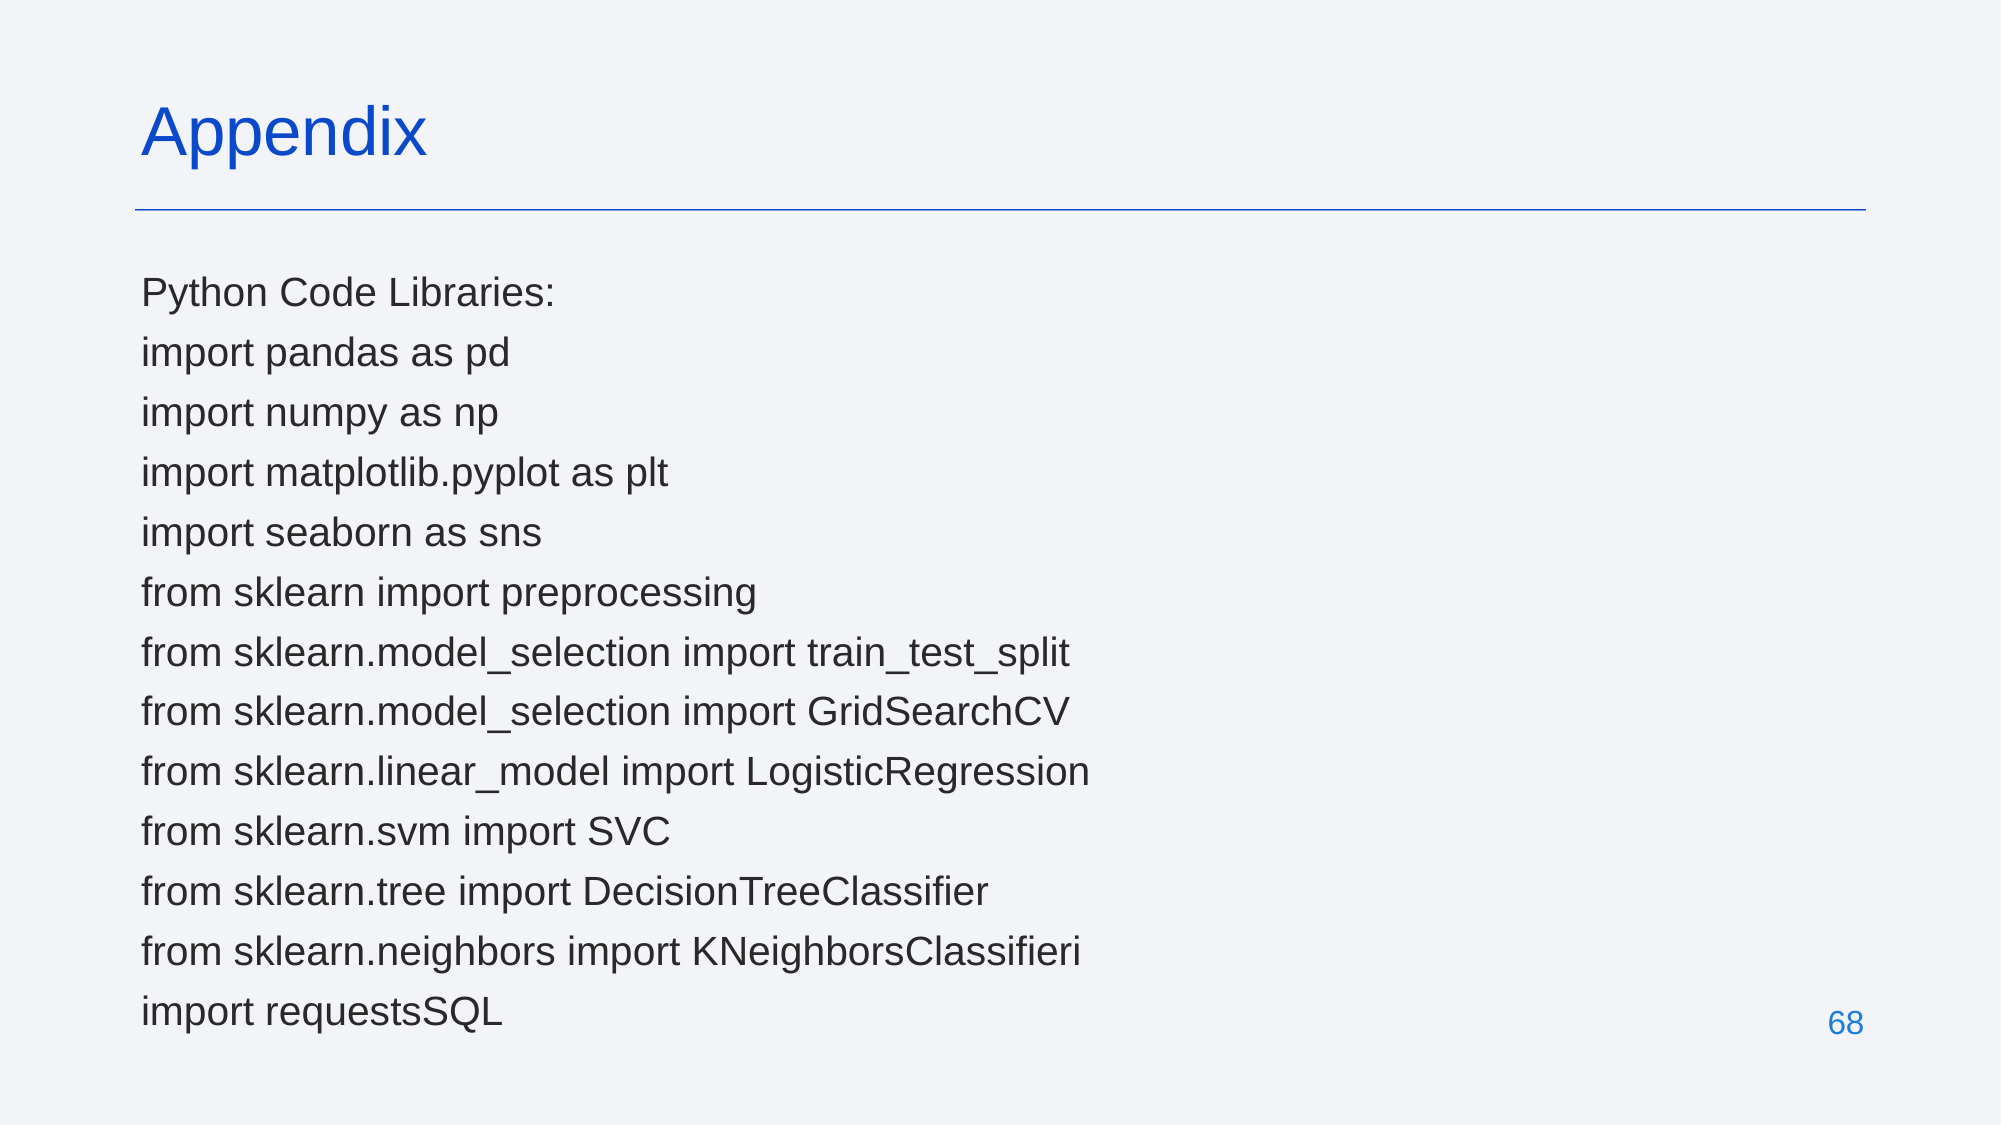

Appendix
Python Code Libraries:
import pandas as pd
import numpy as np
import matplotlib.pyplot as plt
import seaborn as sns
from sklearn import preprocessing
from sklearn.model_selection import train_test_split
from sklearn.model_selection import GridSearchCV
from sklearn.linear_model import LogisticRegression
from sklearn.svm import SVC
from sklearn.tree import DecisionTreeClassifier
from sklearn.neighbors import KNeighborsClassifieri
import requestsSQL
68